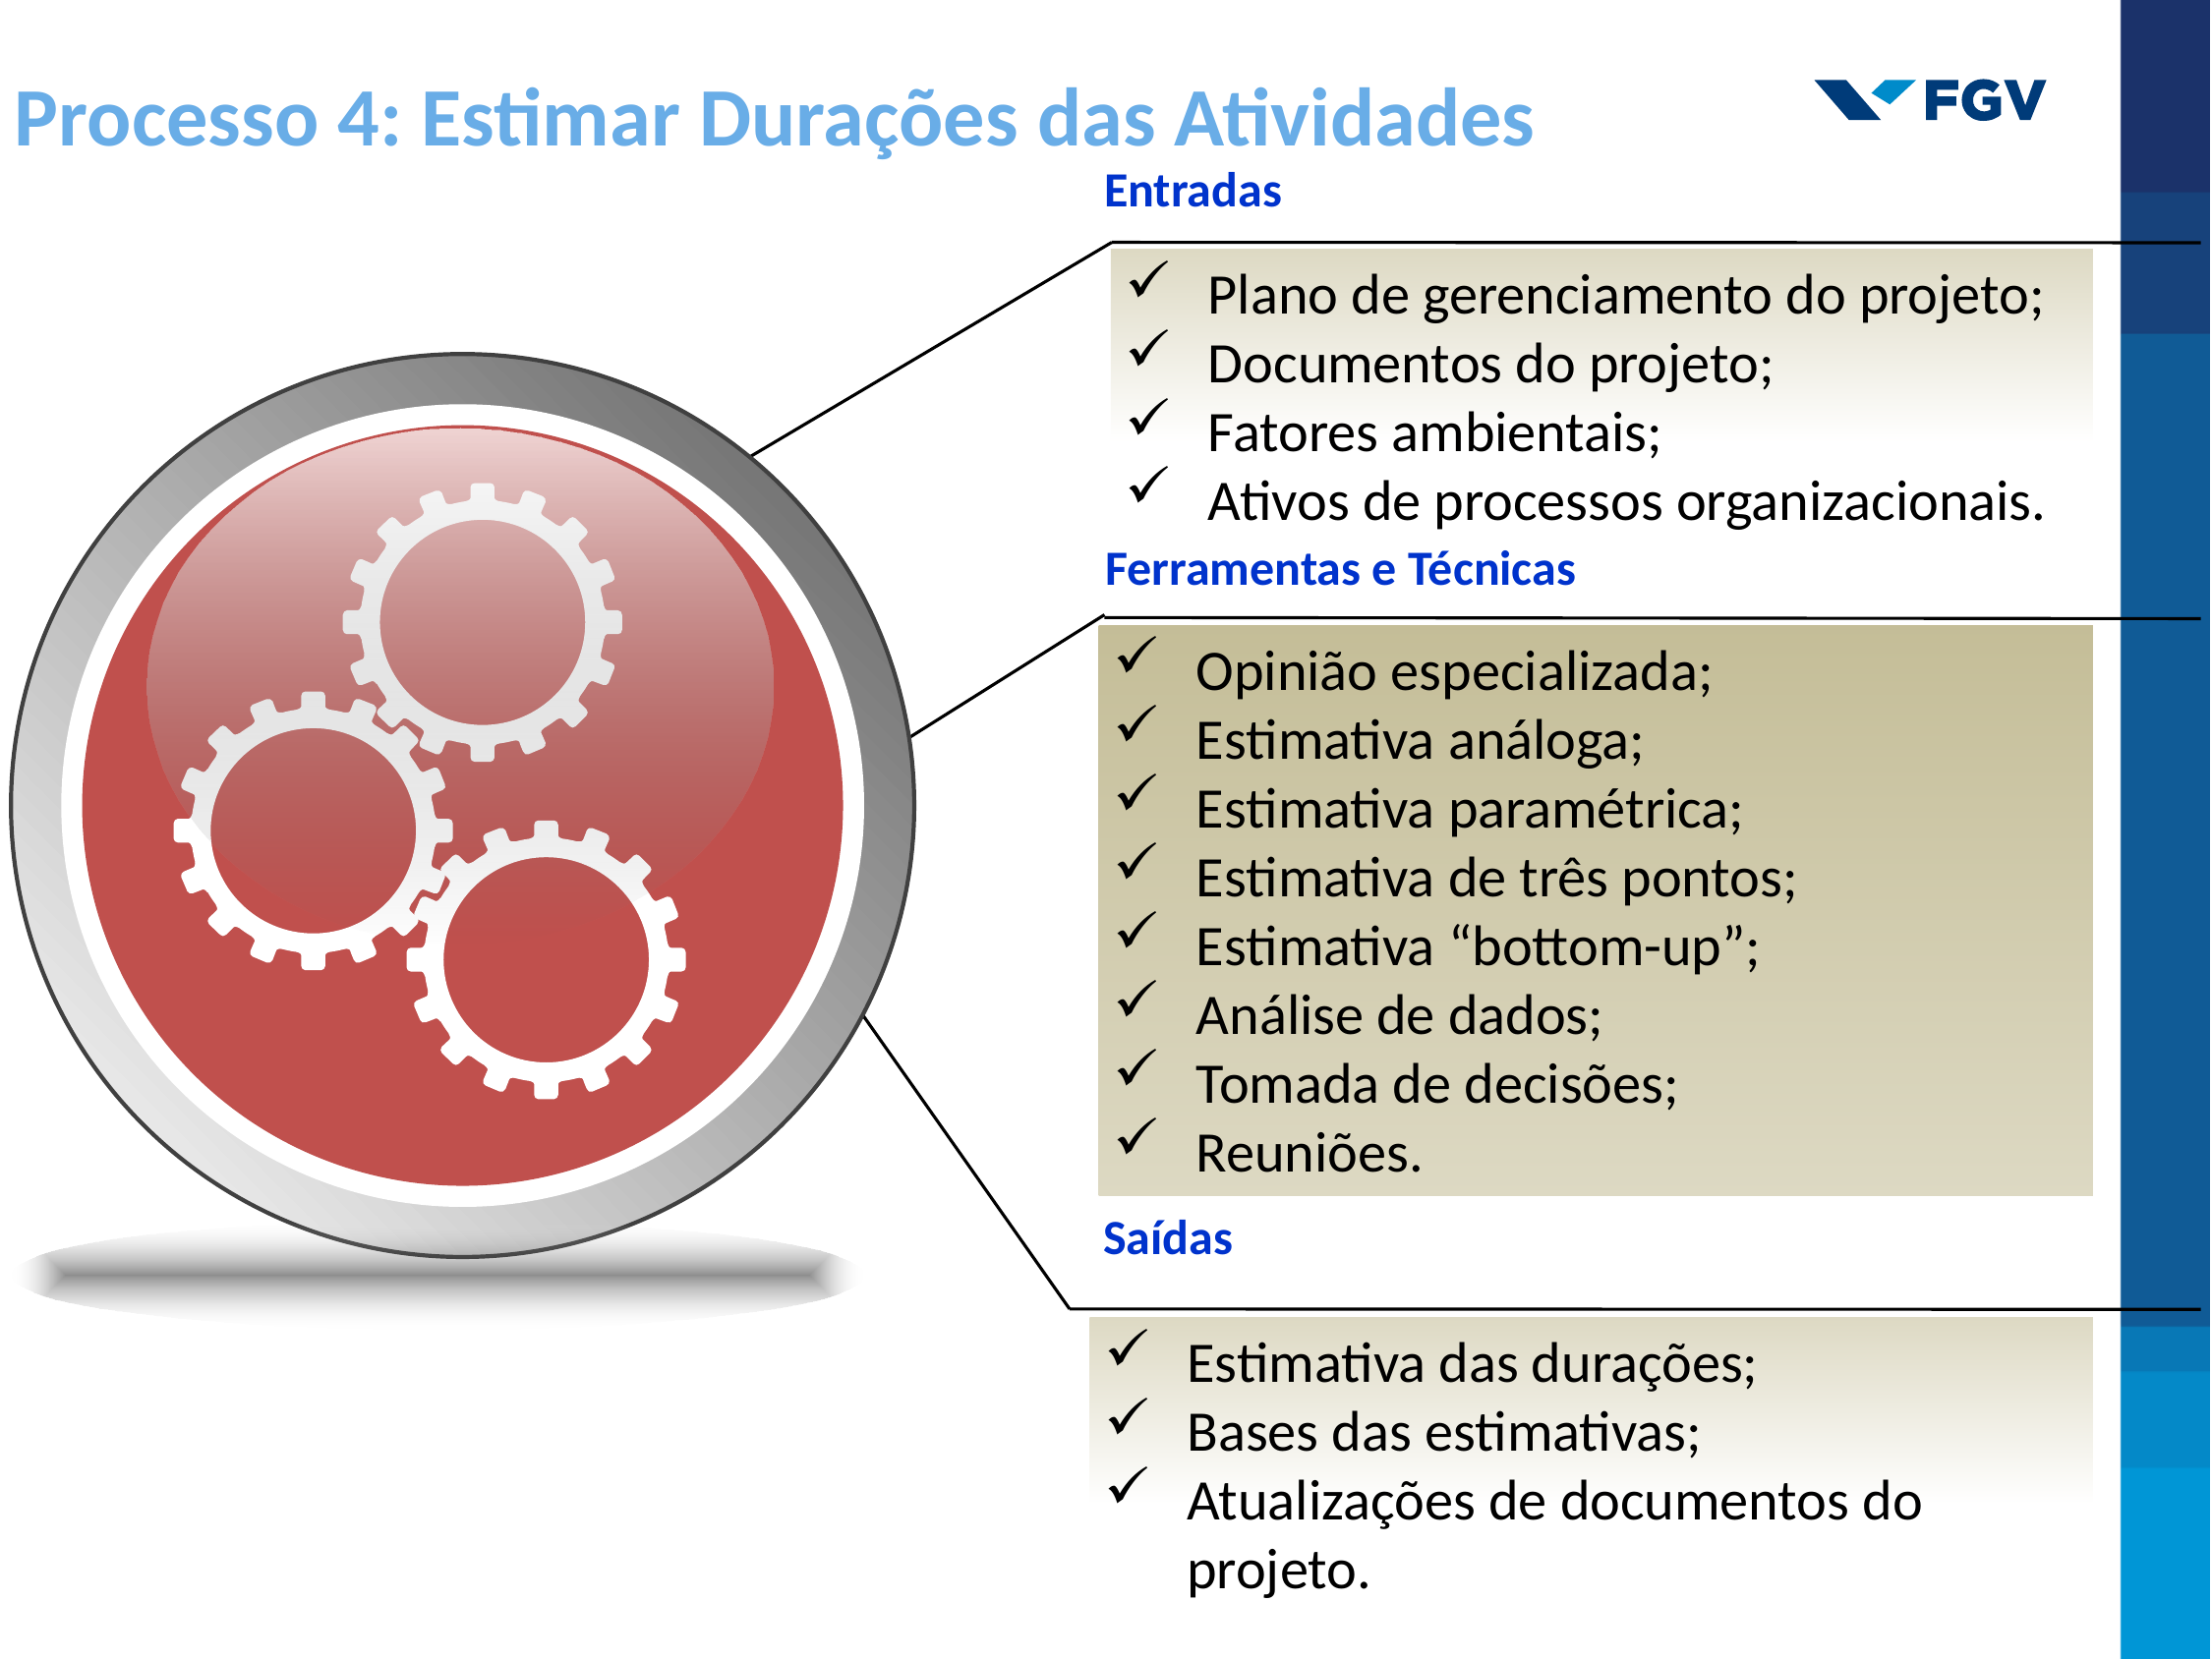

Processo 4: Estimar Durações das Atividades
Entradas
Plano de gerenciamento do projeto;
Documentos do projeto;
Fatores ambientais;
Ativos de processos organizacionais.

Ferramentas e Técnicas
Opinião especializada;
Estimativa análoga;
Estimativa paramétrica;
Estimativa de três pontos;
Estimativa “bottom-up”;
Análise de dados;
Tomada de decisões;
Reuniões.

Saídas

Estimativa das durações;
Bases das estimativas;
Atualizações de documentos do projeto.